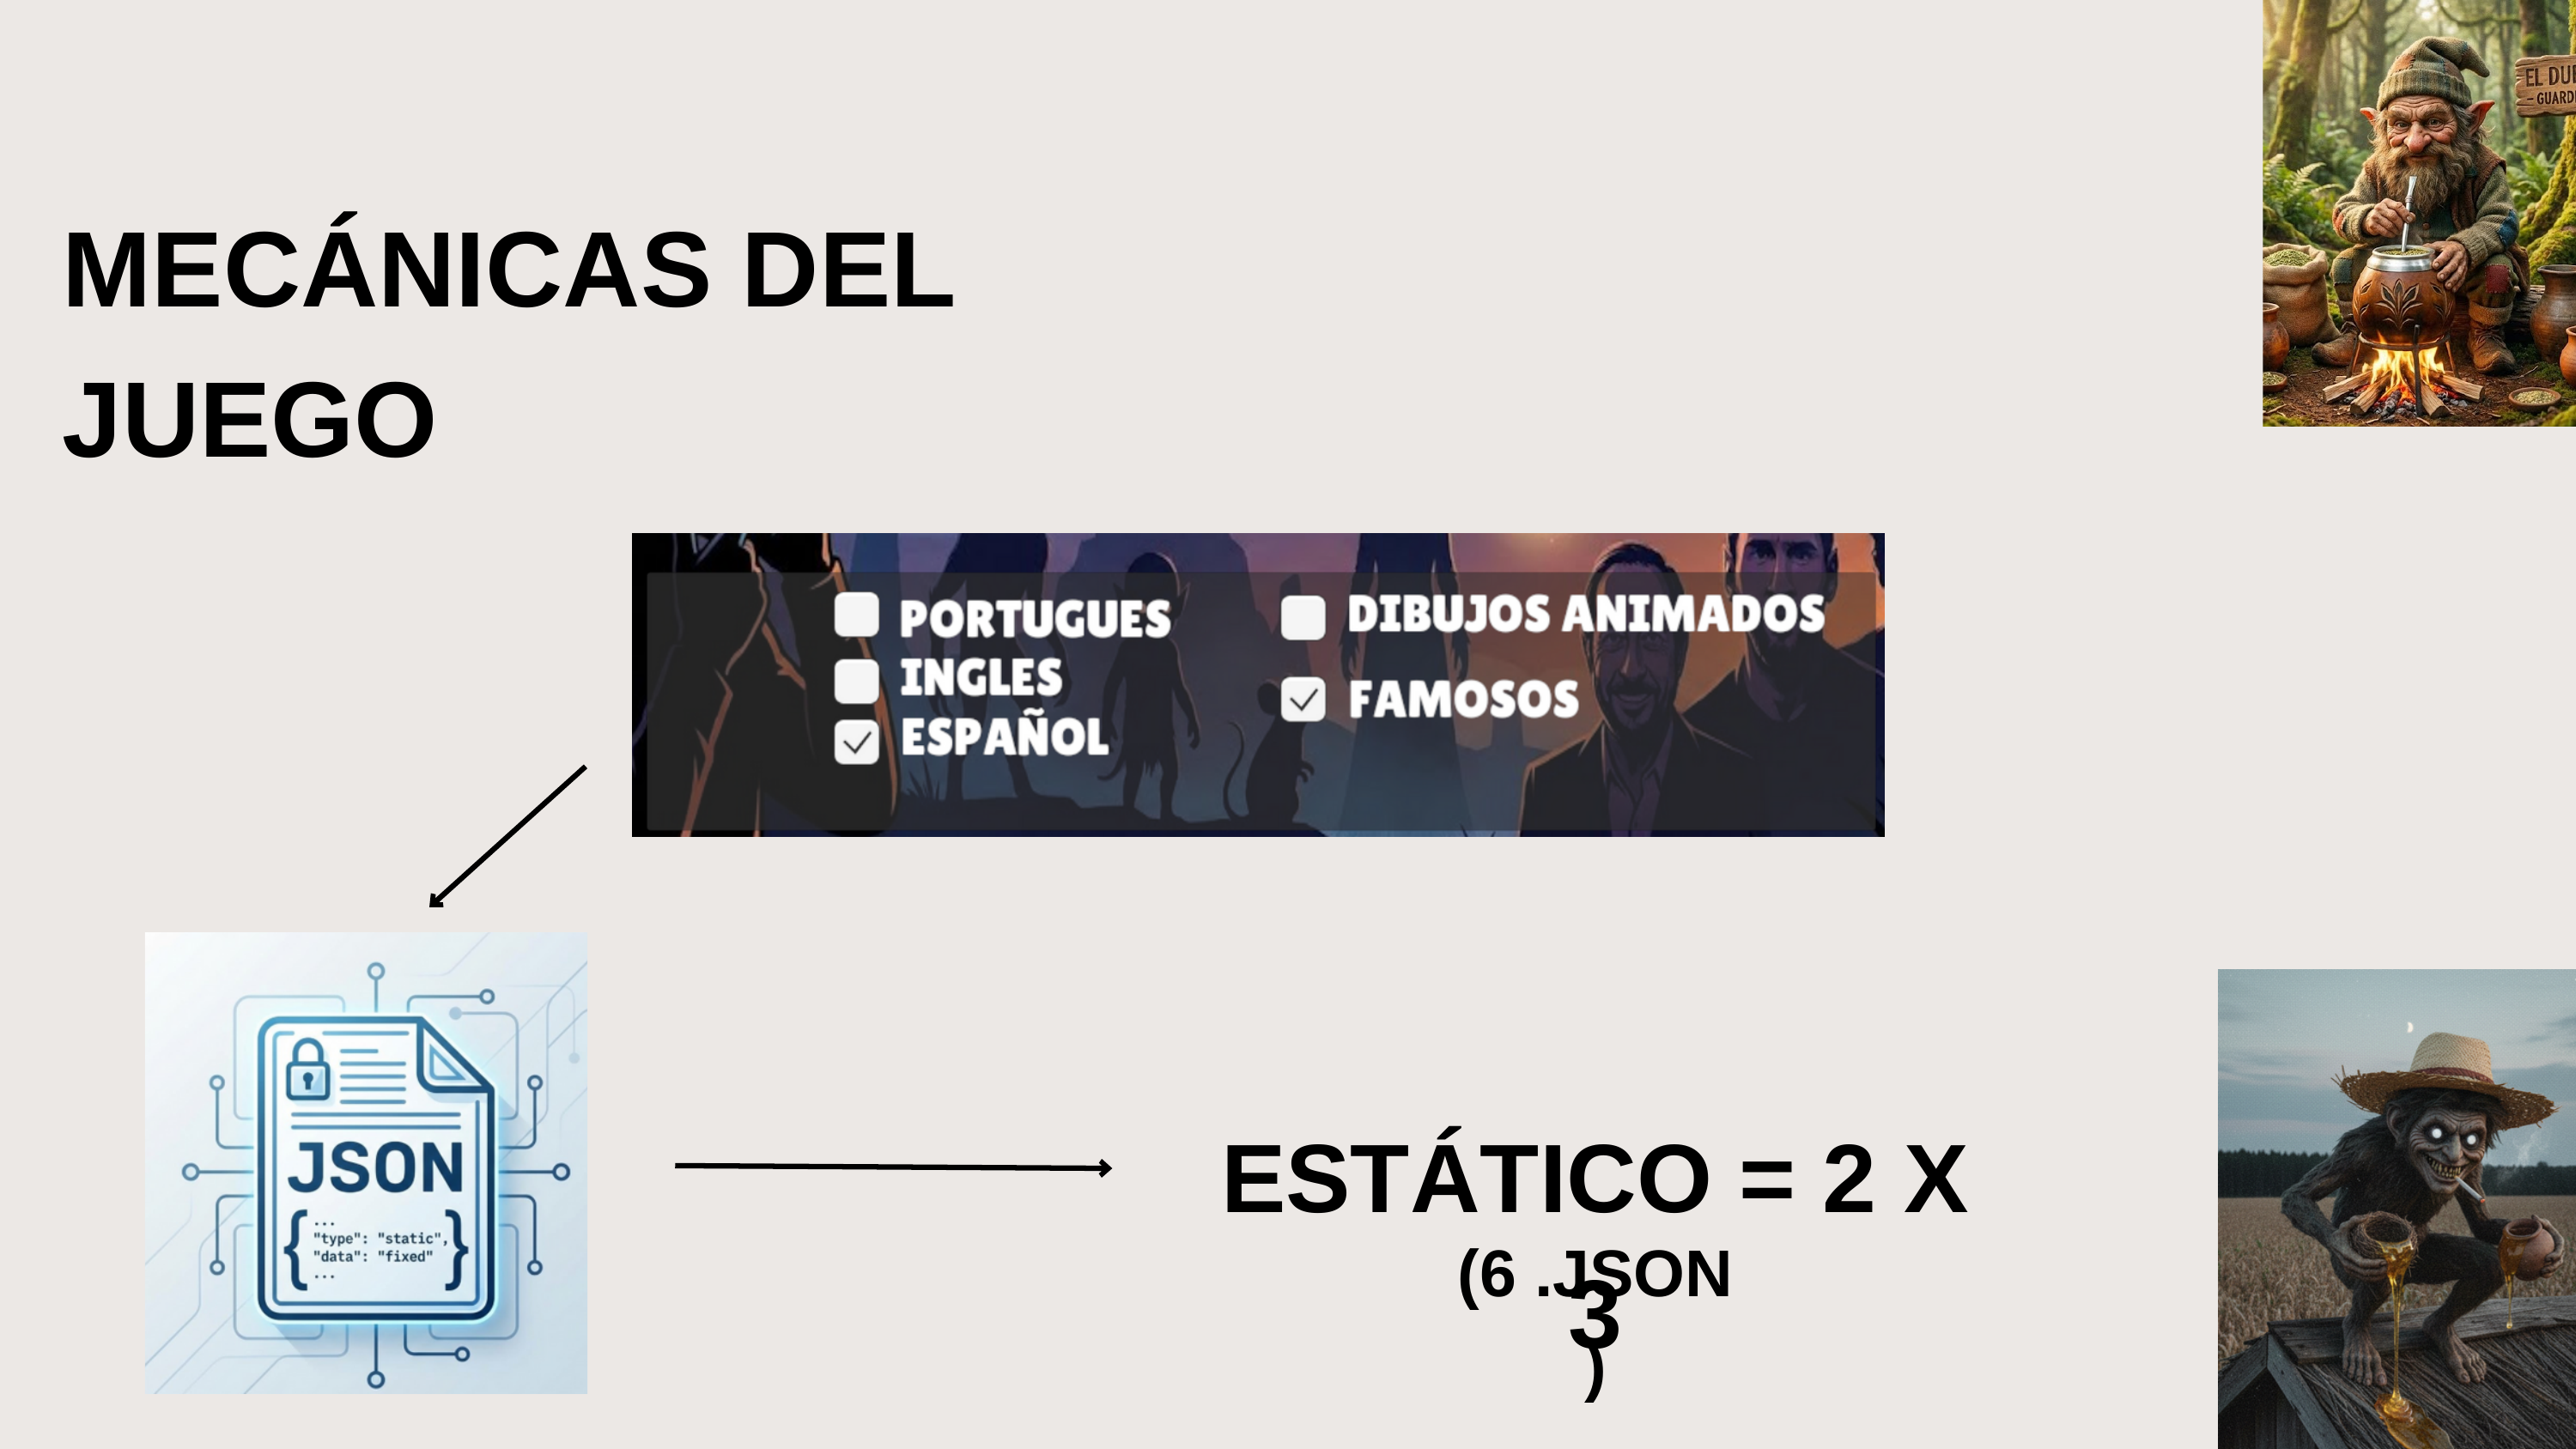

MECÁNICAS DEL JUEGO

ESTÁTICO = 2 X 3

(6 .JSON)